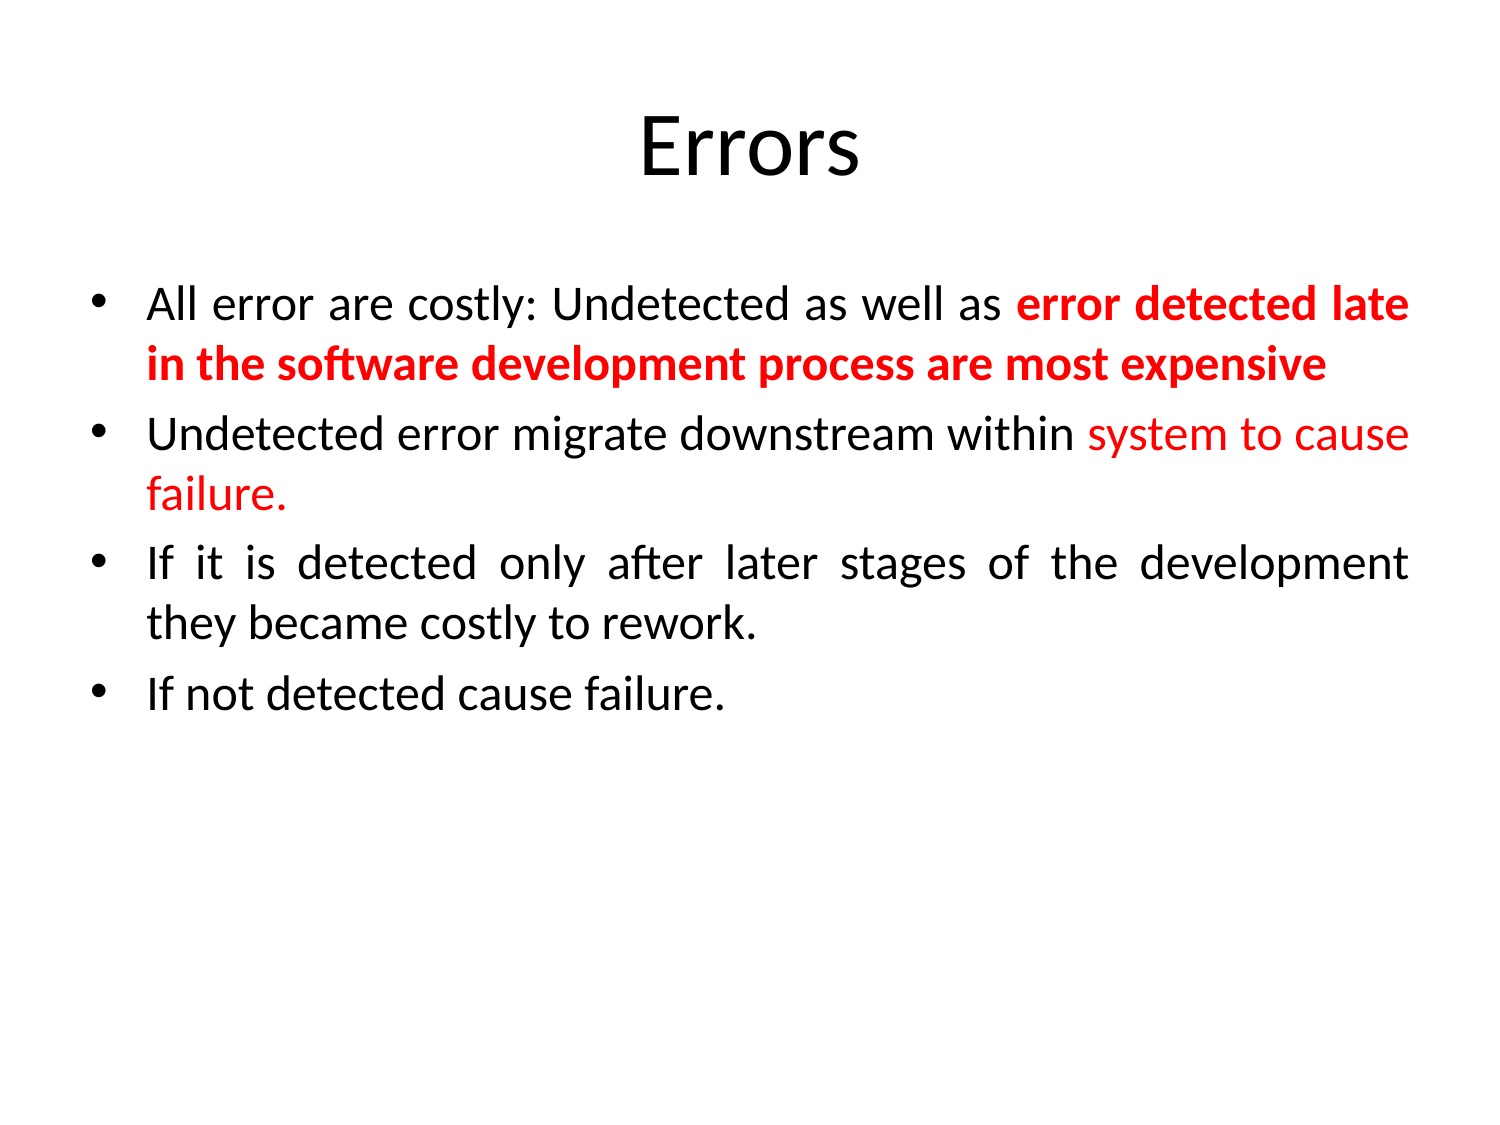

# Errors
All error are costly: Undetected as well as error detected late in the software development process are most expensive
Undetected error migrate downstream within system to cause failure.
If it is detected only after later stages of the development they became costly to rework.
If not detected cause failure.